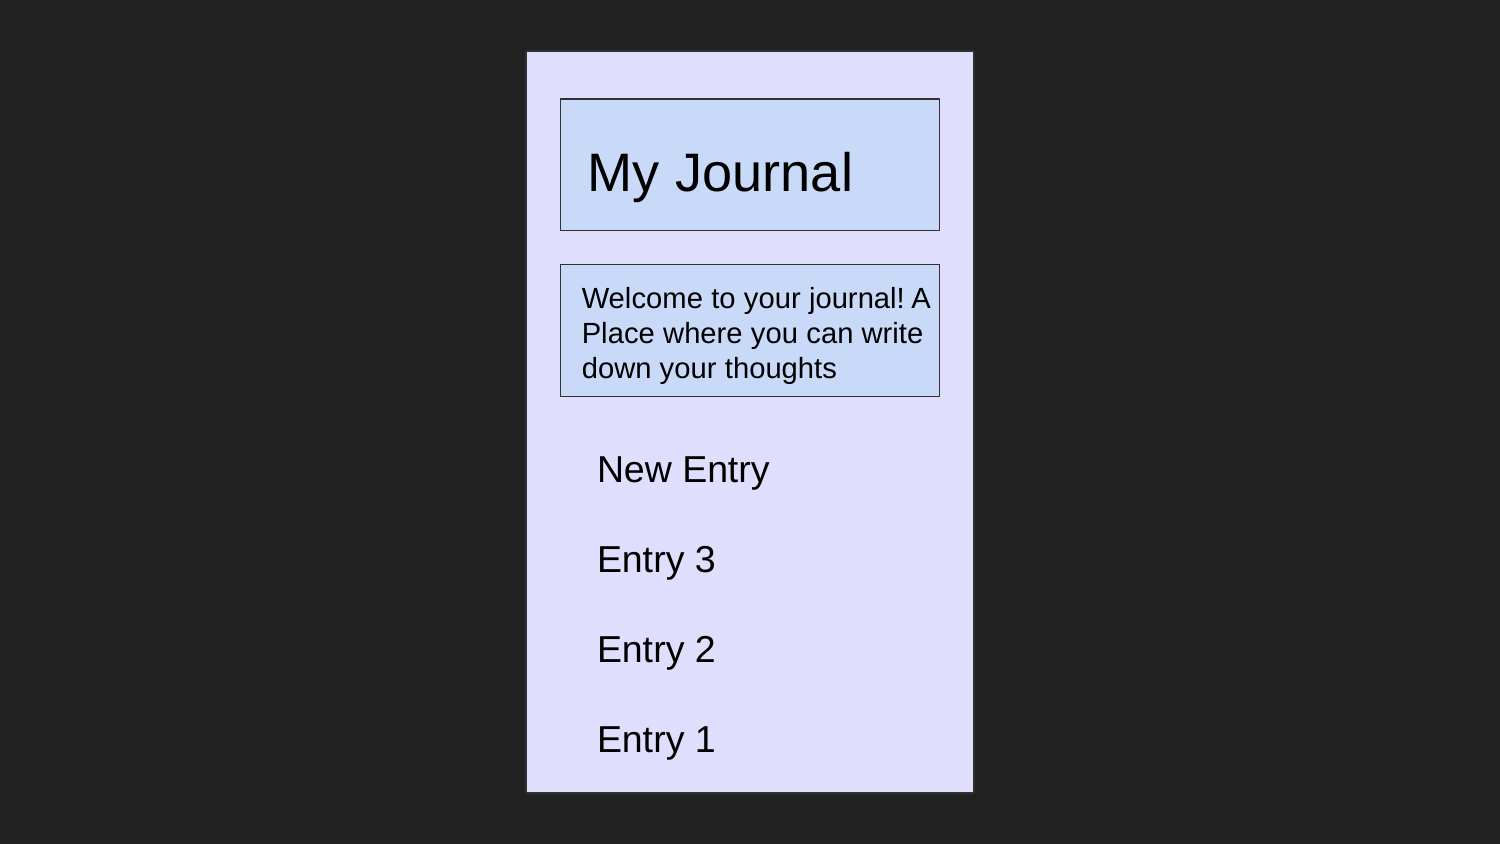

My Journal

Welcome to your journal! A Place where you can write down your thoughts
New Entry

Entry 3

Entry 2

Entry 1